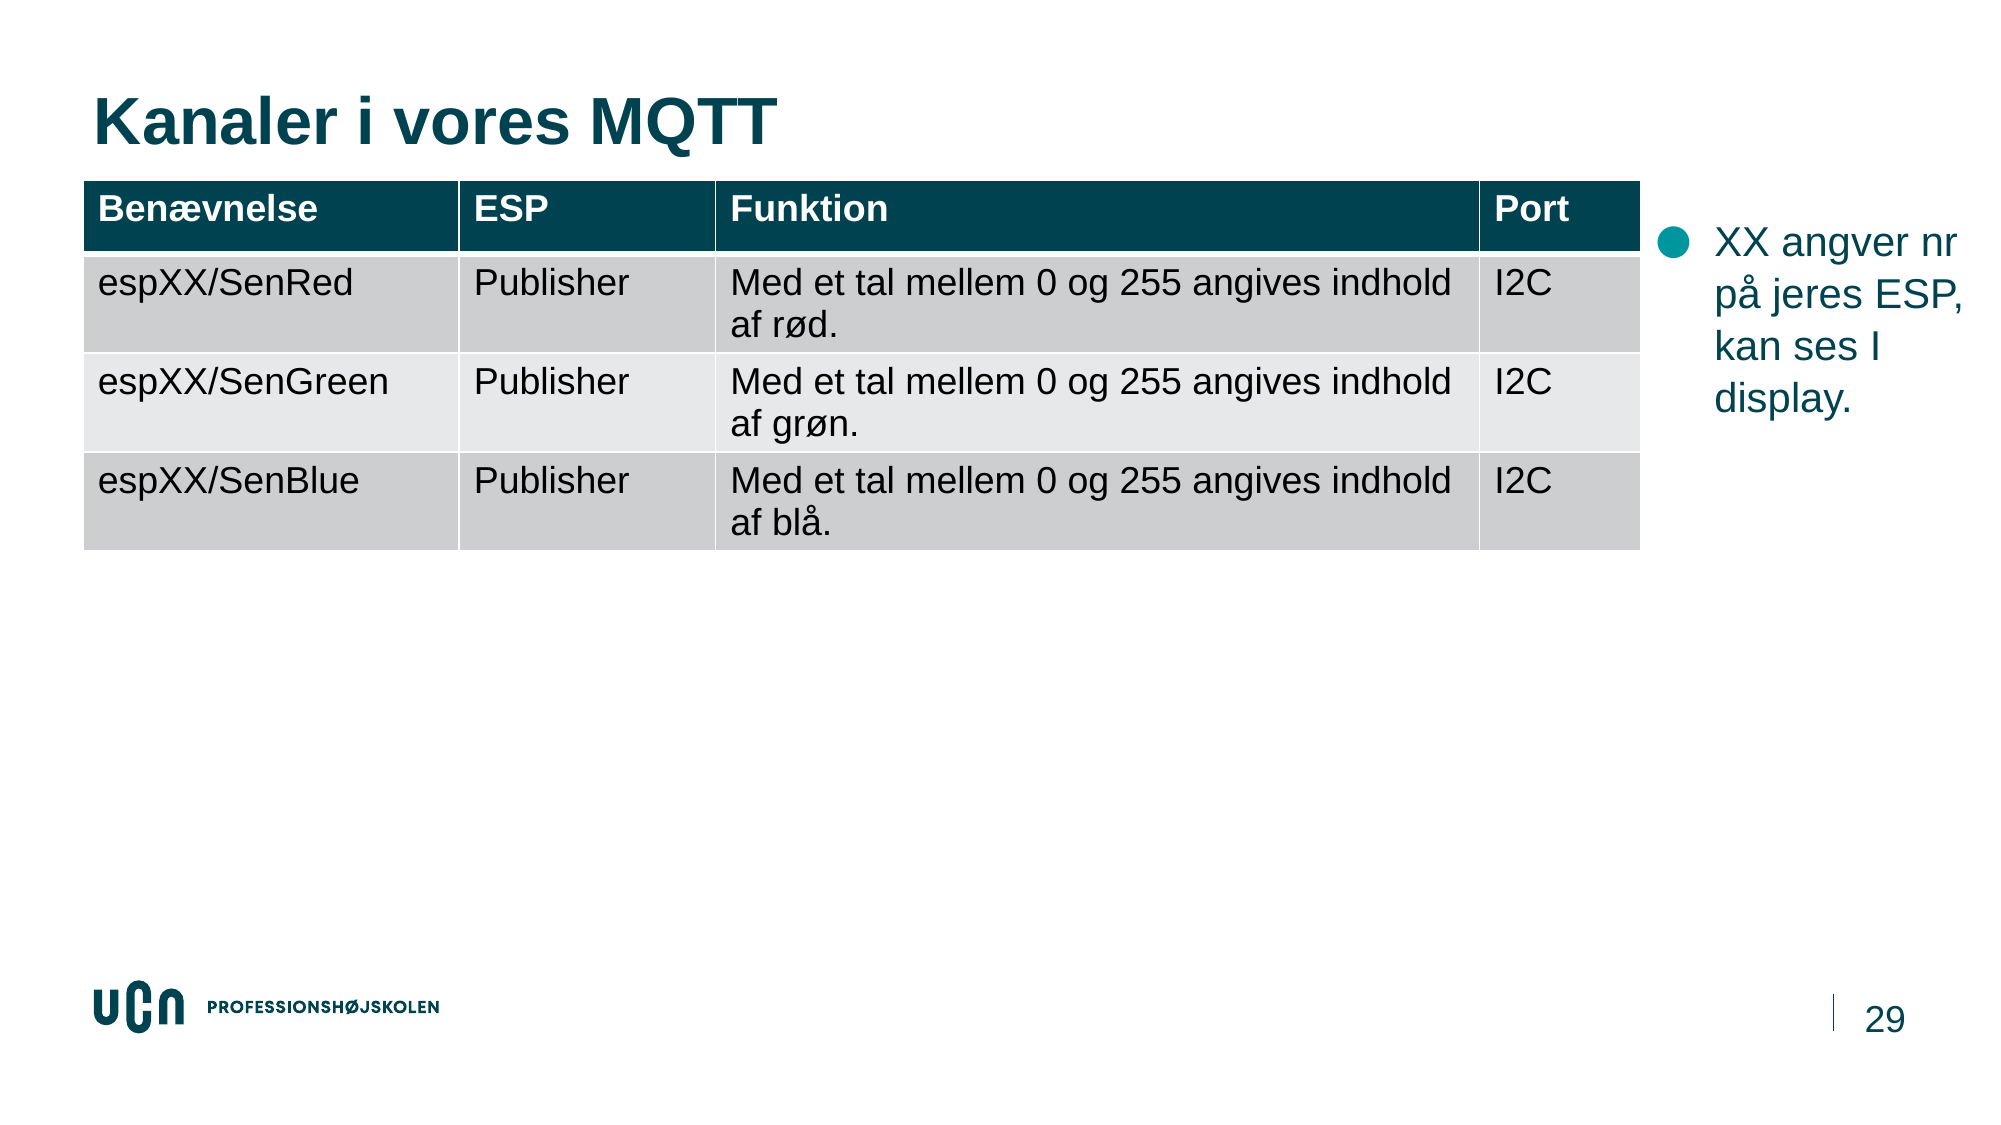

# Kanaler i vores MQTT
| Benævnelse | ESP | Funktion | Port |
| --- | --- | --- | --- |
| espXX/SenRed | Publisher | Med et tal mellem 0 og 255 angives indhold af rød. | I2C |
| espXX/SenGreen | Publisher | Med et tal mellem 0 og 255 angives indhold af grøn. | I2C |
| espXX/SenBlue | Publisher | Med et tal mellem 0 og 255 angives indhold af blå. | I2C |
XX angver nr på jeres ESP, kan ses I display.
29